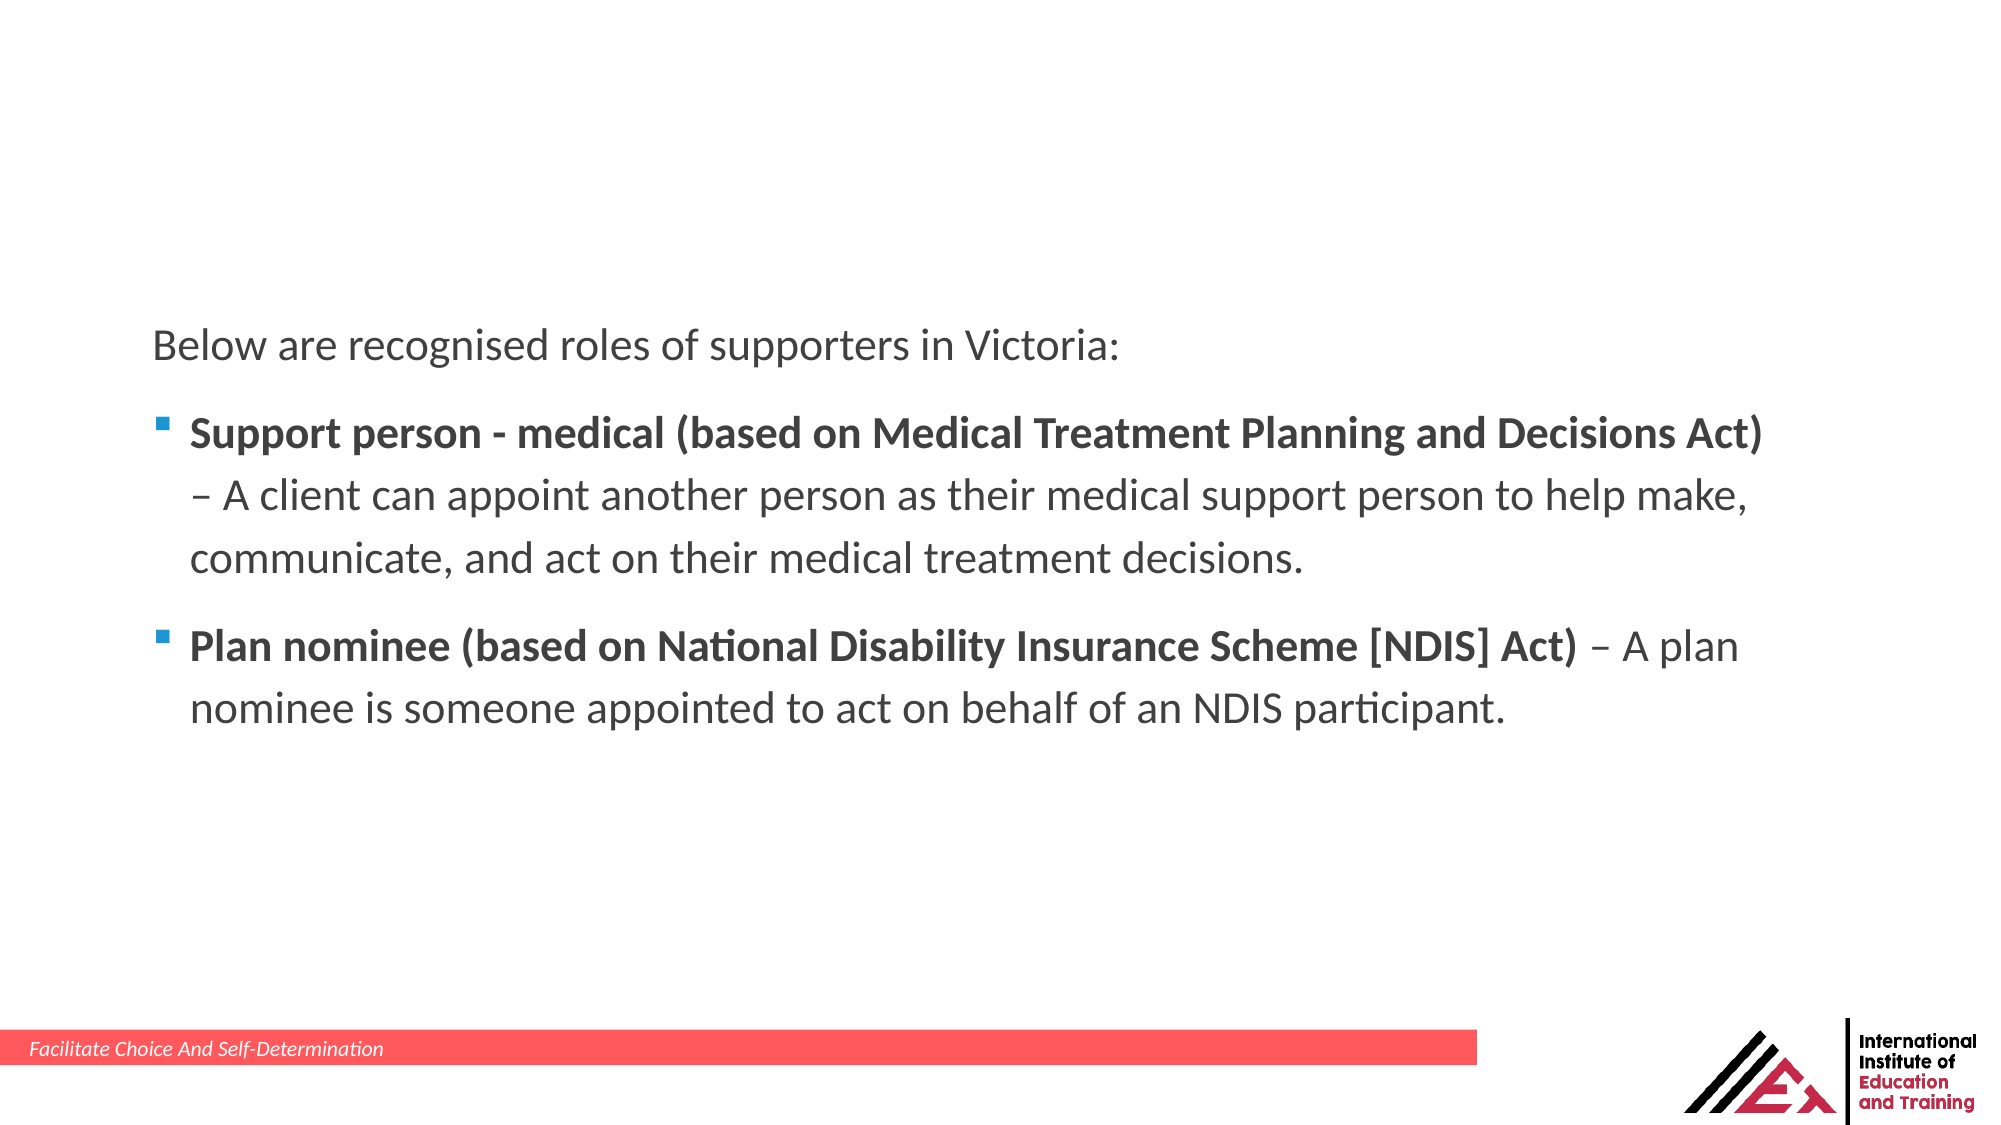

Below are recognised roles of supporters in Victoria:
Support person - medical (based on Medical Treatment Planning and Decisions Act) – A client can appoint another person as their medical support person to help make, communicate, and act on their medical treatment decisions.
Plan nominee (based on National Disability Insurance Scheme [NDIS] Act) – A plan nominee is someone appointed to act on behalf of an NDIS participant.
Facilitate Choice And Self-Determination